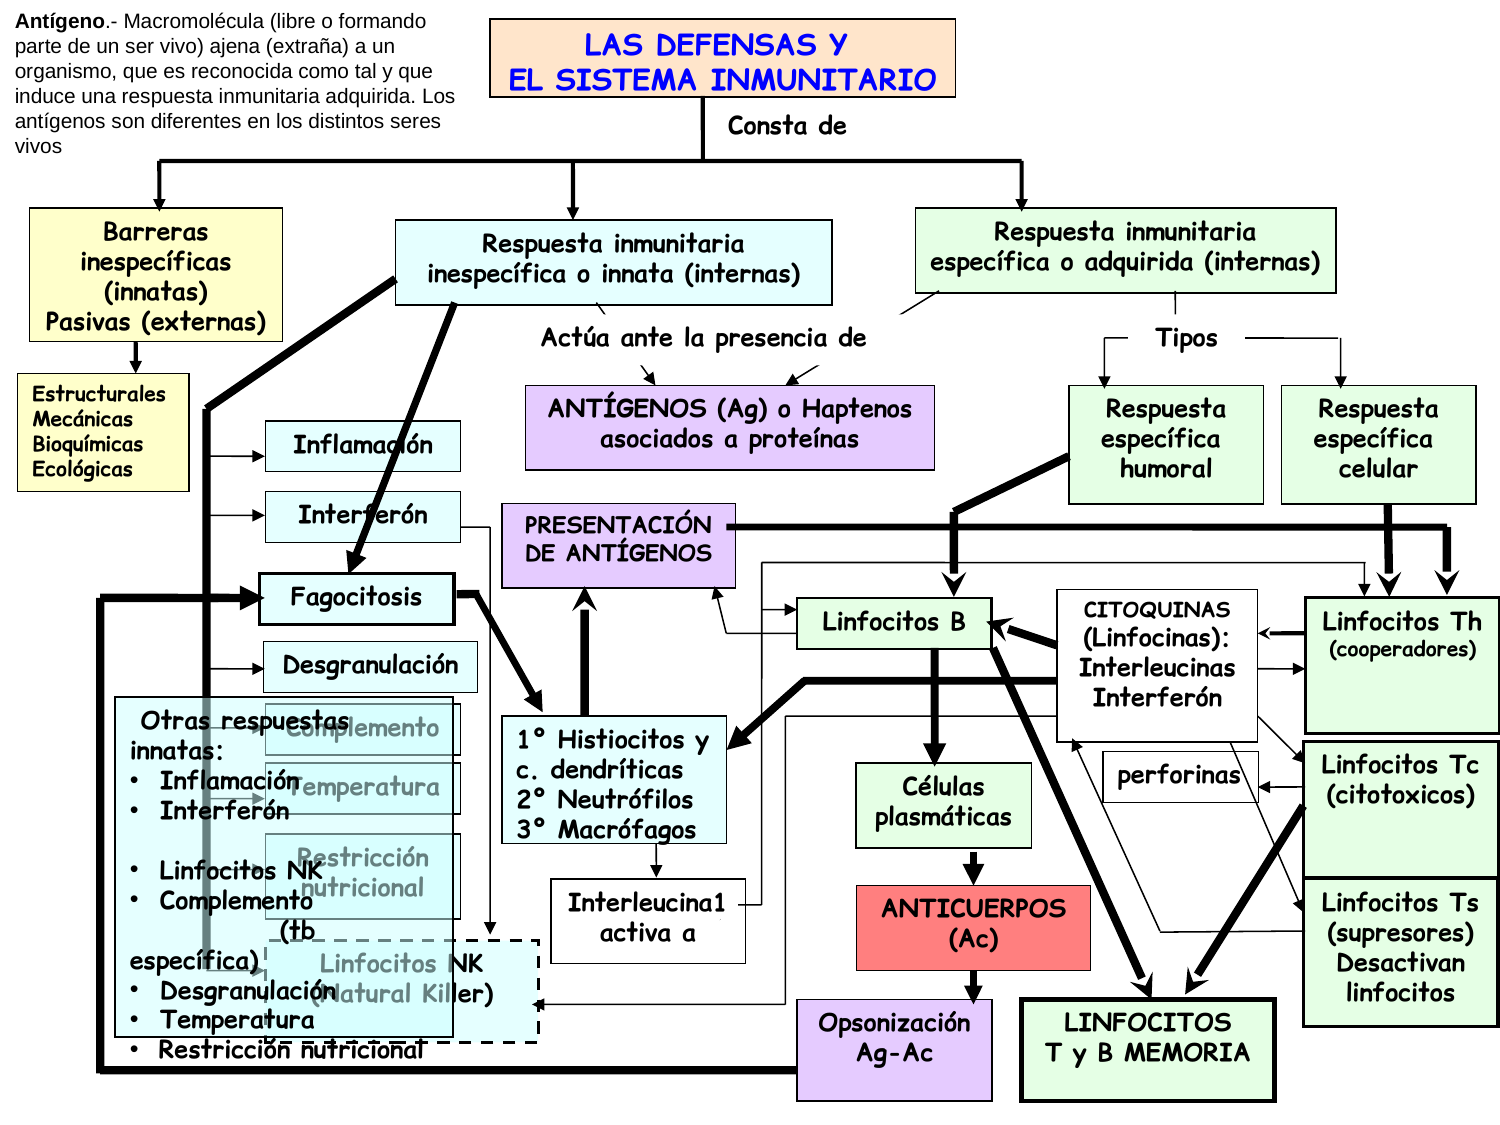

Antígeno.- Macromolécula (libre o formando parte de un ser vivo) ajena (extraña) a un organismo, que es reconocida como tal y que induce una respuesta inmunitaria adquirida. Los antígenos son diferentes en los distintos seres vivos
LAS DEFENSAS Y
EL SISTEMA INMUNITARIO

Consta de

Barreras inespecíficas (innatas)
Pasivas (externas)

Respuesta inmunitaria específica o adquirida (internas)
Respuesta inmunitaria inespecífica o innata (internas)

Actúa ante la presencia de
Tipos

Estructurales
Mecánicas
Bioquímicas
Ecológicas
ANTÍGENOS (Ag) o Haptenos asociados a proteínas
Respuesta específica
humoral
Respuesta específica
celular

Inflamación

Interferón
PRESENTACIÓN DE ANTÍGENOS

Fagocitosis

CITOQUINAS
(Linfocinas): Interleucinas
Interferón

Linfocitos B
Linfocitos Th
(cooperadores)

Desgranulación

 Otras respuestas innatas:
  Inflamación
  Interferón

  Linfocitos NK
  Complemento
	(tb específica)
  Desgranulación
  Temperatura
Restricción nutricional
Complemento
1º Histiocitos y c. dendríticas
2º Neutrófilos
3º Macrófagos

Linfocitos Tc
(citotoxicos)
perforinas
Temperatura
Células plasmáticas

Restricción nutricional

Interleucina1
activa a
Linfocitos Ts
(supresores)
Desactivan
linfocitos
ANTICUERPOS
(Ac)

Linfocitos NK
(Natural Killer)

Opsonización
Ag-Ac
LINFOCITOS
T y B MEMORIA